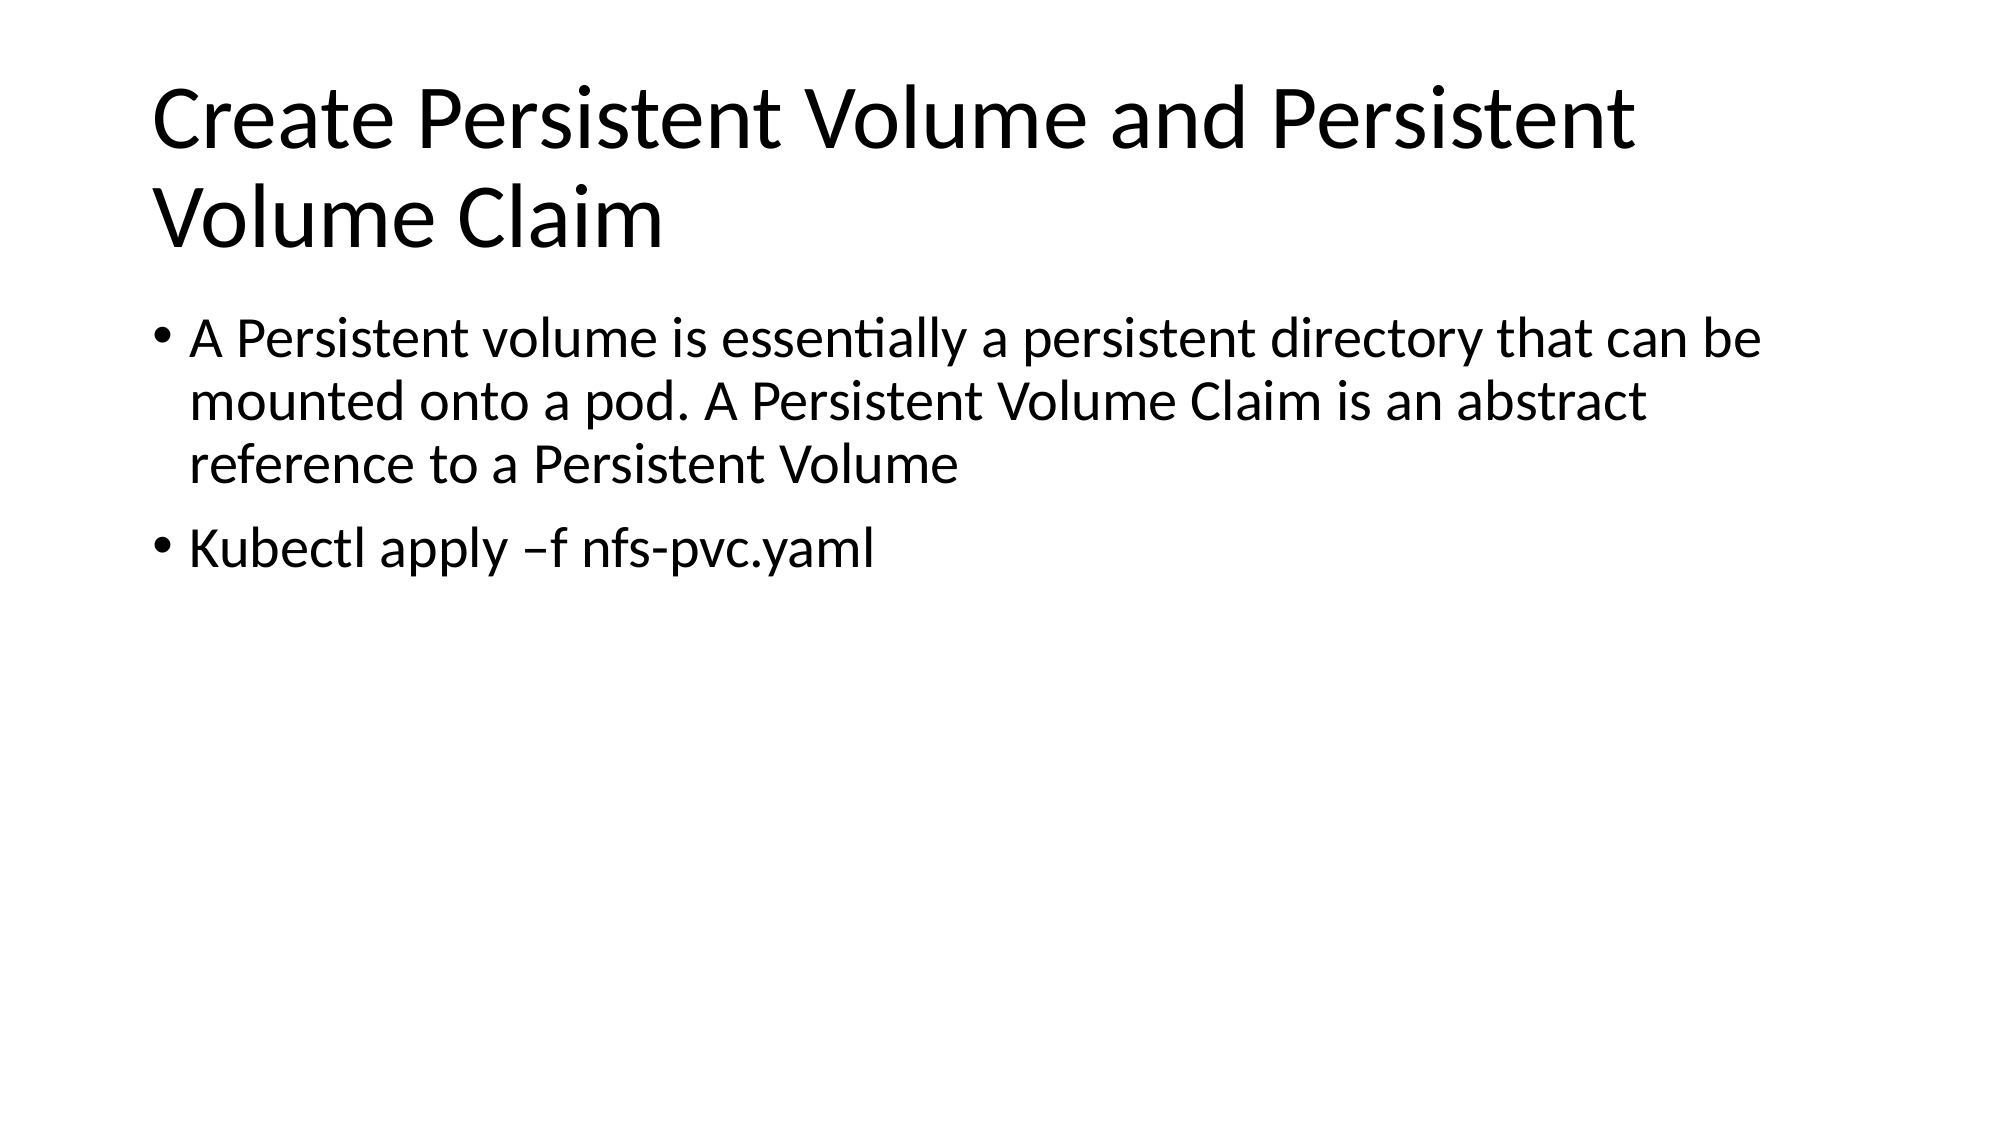

# Create Persistent Volume and Persistent Volume Claim
A Persistent volume is essentially a persistent directory that can be mounted onto a pod. A Persistent Volume Claim is an abstract reference to a Persistent Volume
Kubectl apply –f nfs-pvc.yaml